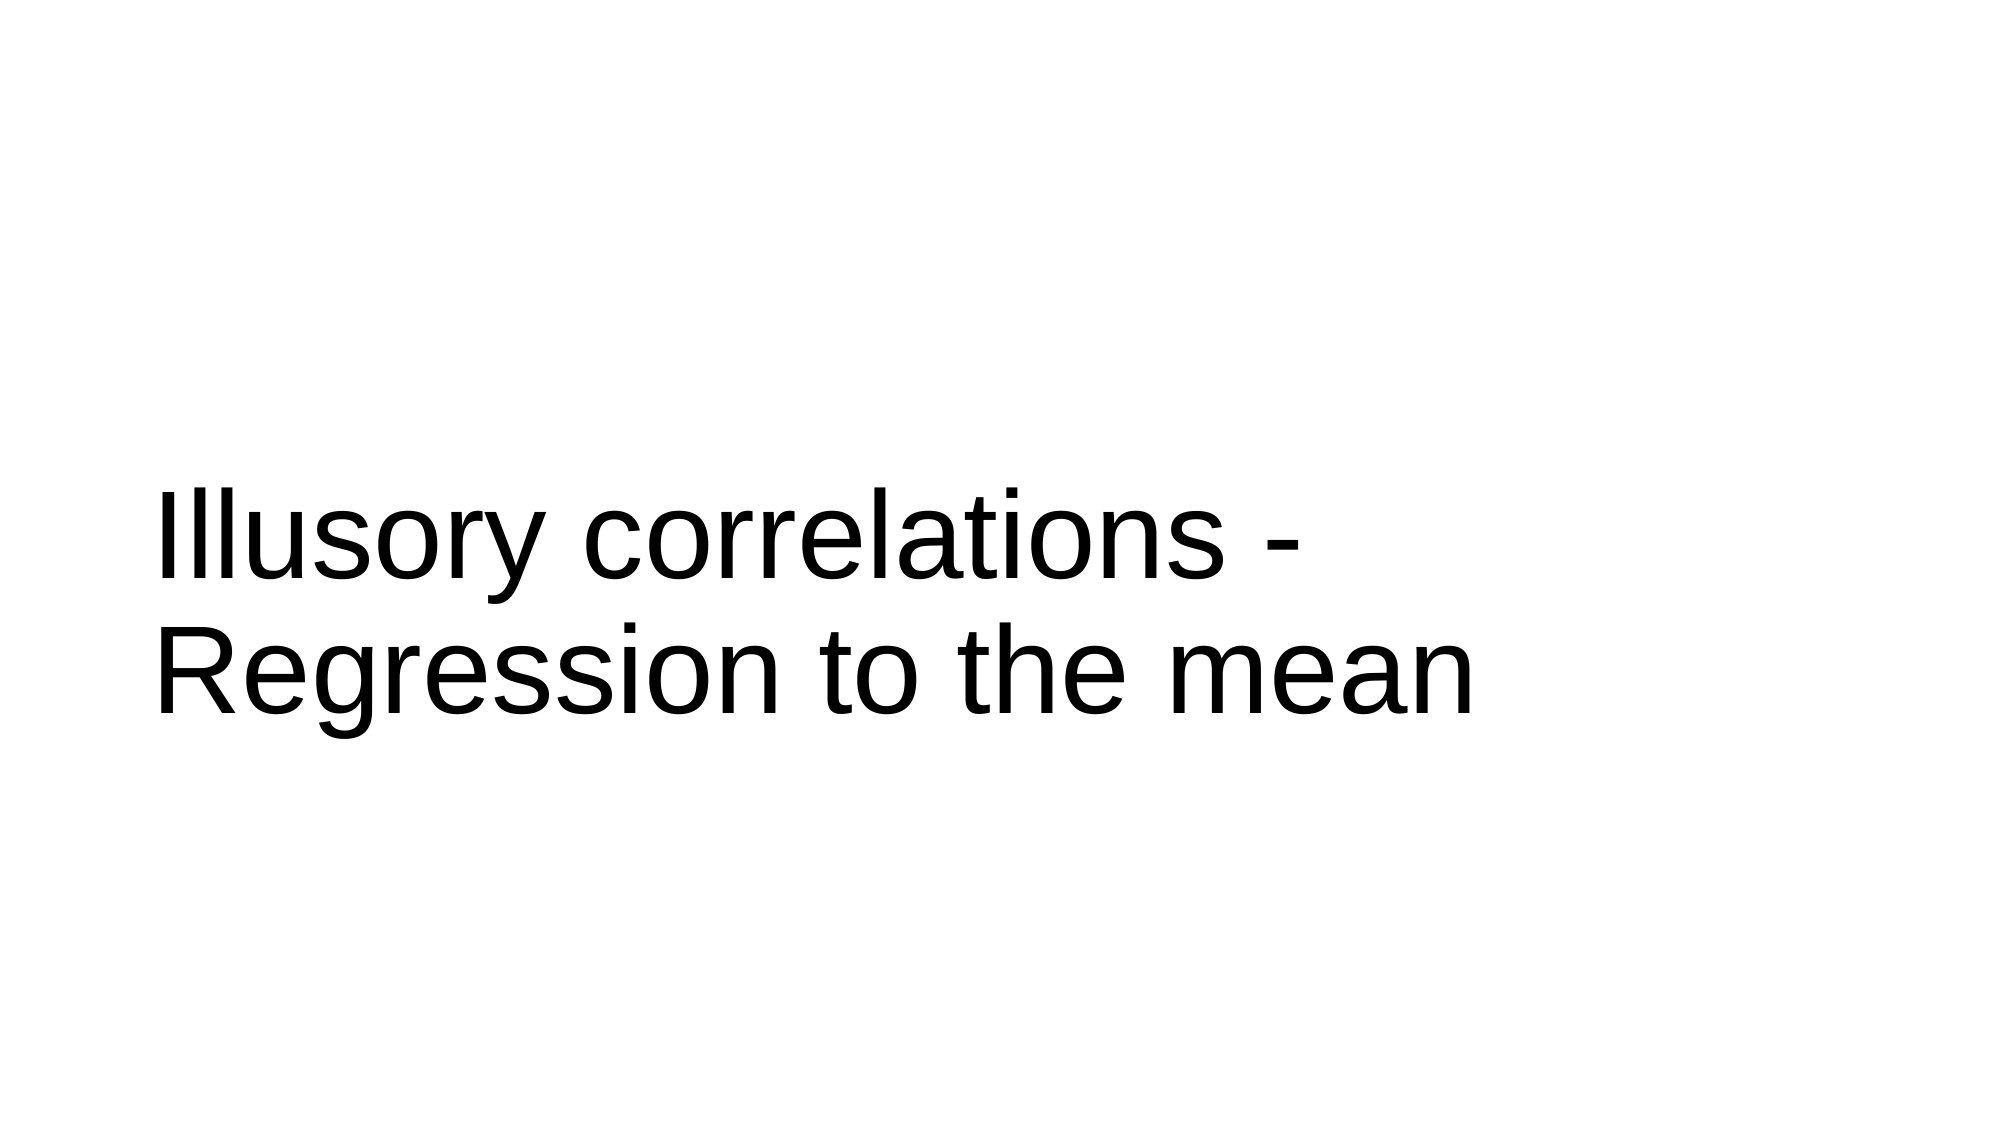

# Illusory correlations - Regression to the mean